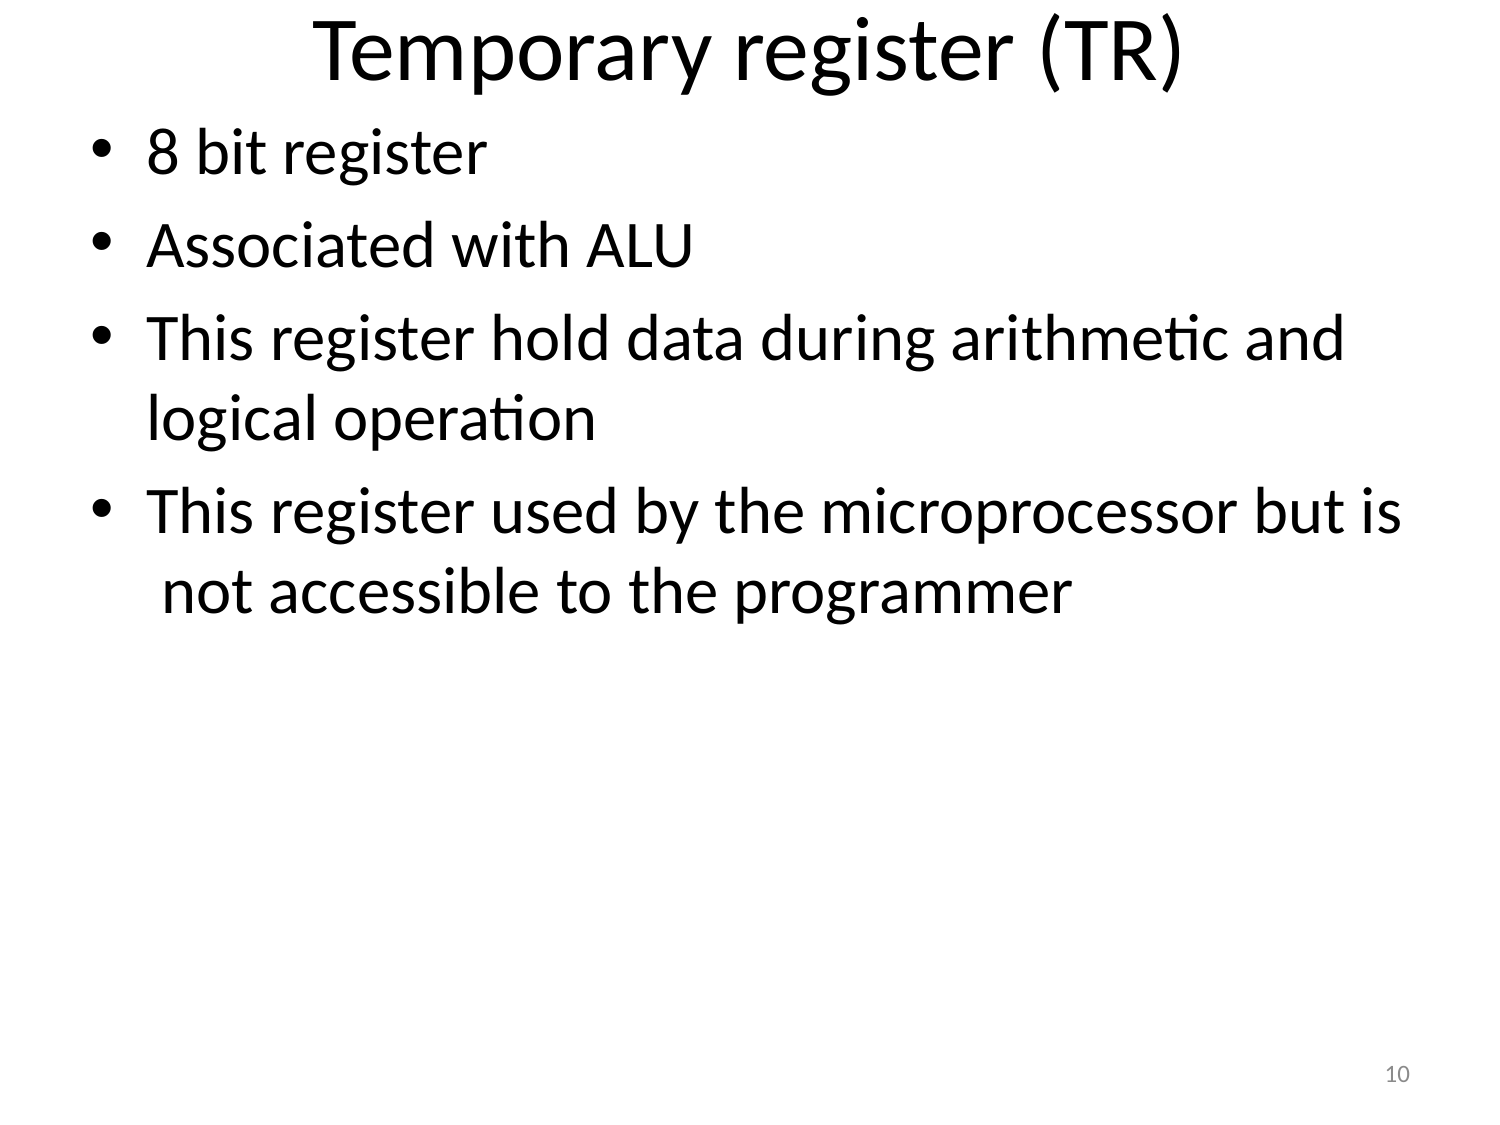

# Temporary register (TR)
8 bit register
Associated with ALU
This register hold data during arithmetic and logical operation
This register used by the microprocessor but is  not accessible to the programmer

10